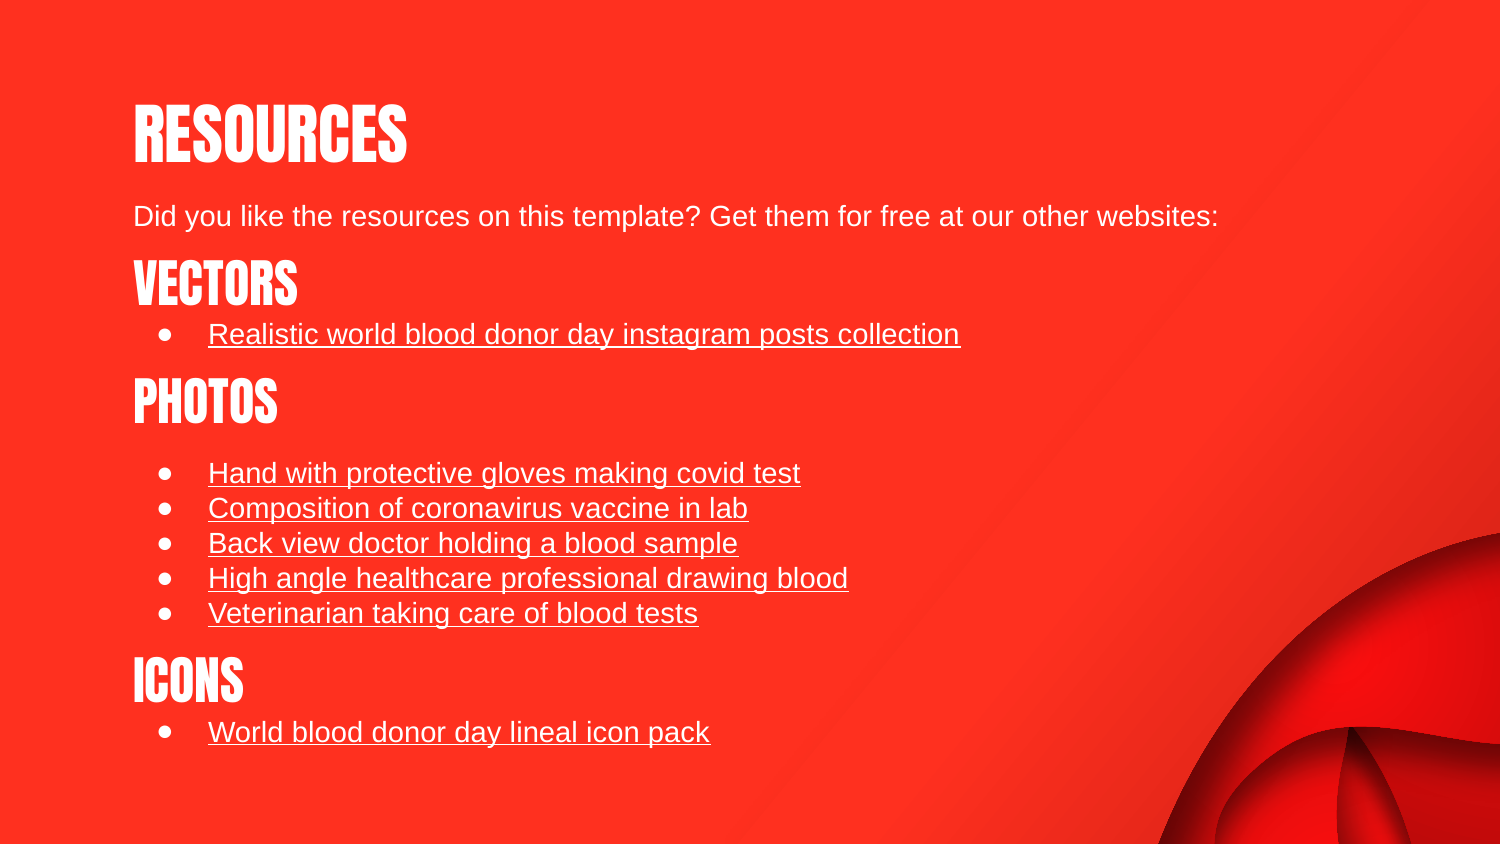

# RESOURCES
Did you like the resources on this template? Get them for free at our other websites:
VECTORS
Realistic world blood donor day instagram posts collection
PHOTOS
Hand with protective gloves making covid test
Composition of coronavirus vaccine in lab
Back view doctor holding a blood sample
High angle healthcare professional drawing blood
Veterinarian taking care of blood tests
ICONS
World blood donor day lineal icon pack